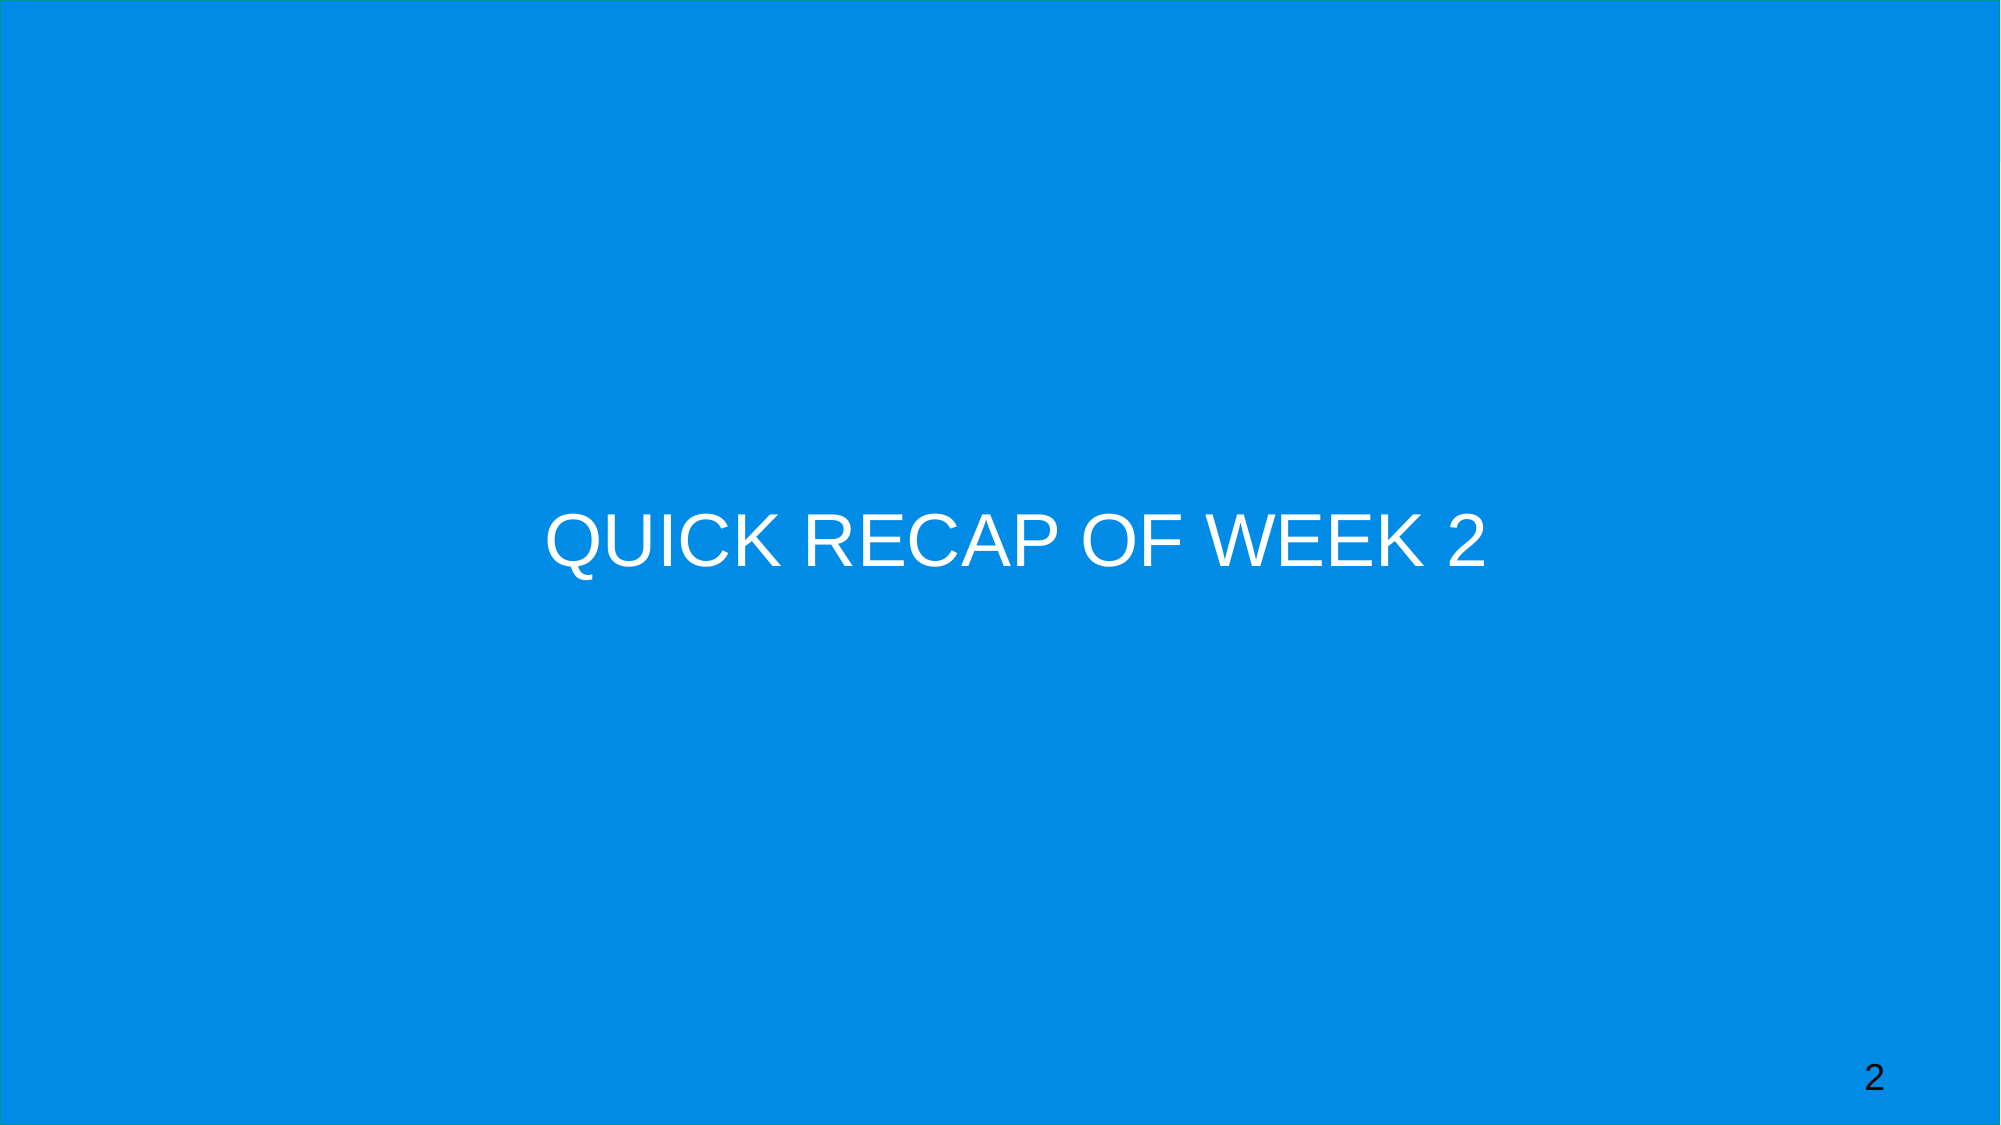

# QUICK RECAP OF WEEK 2
2